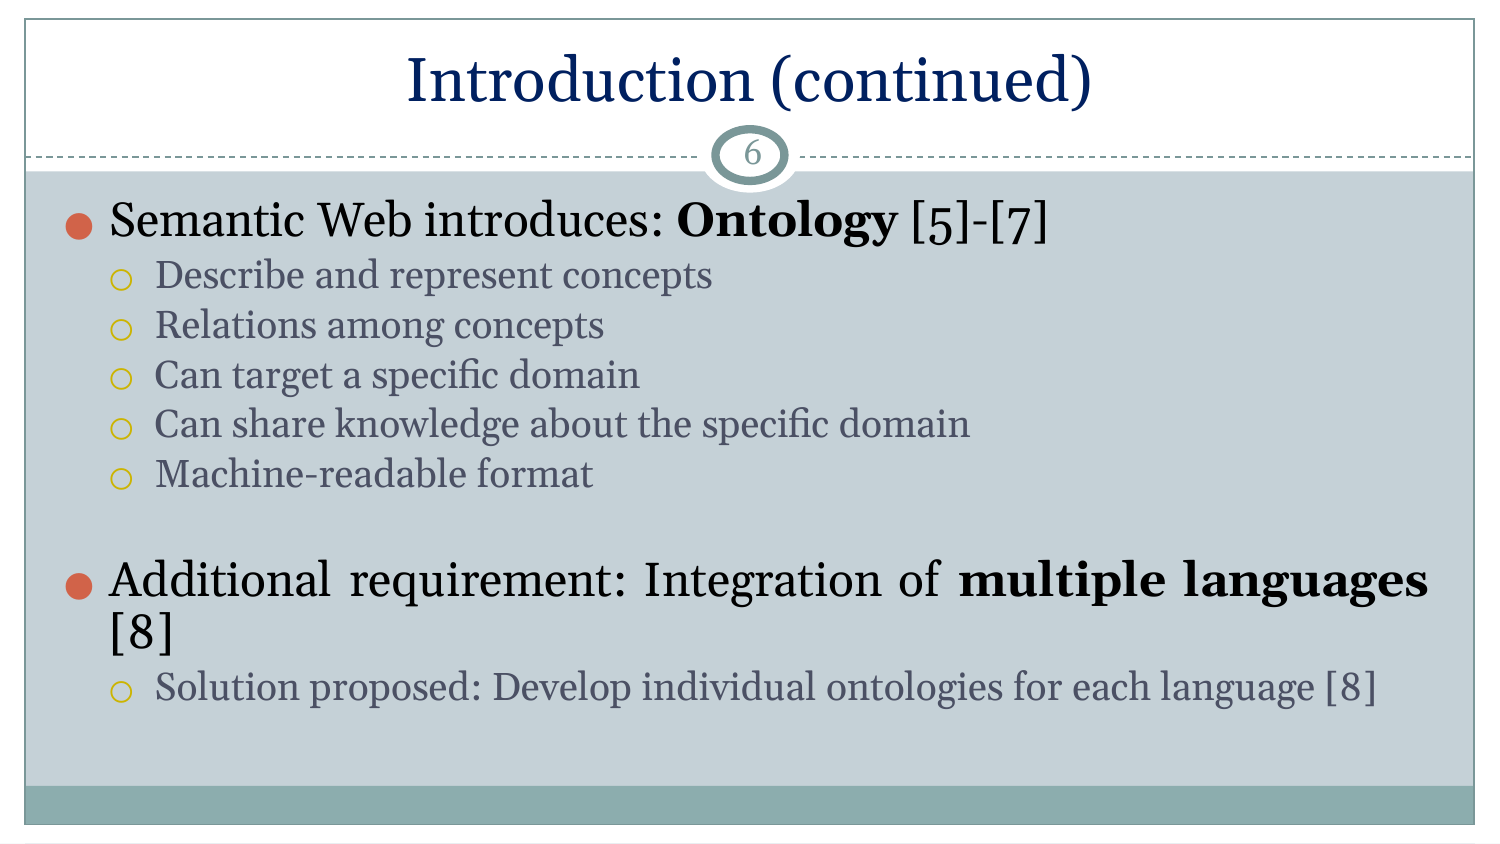

# Introduction (continued)
6
Semantic Web introduces: Ontology [5]-[7]
Describe and represent concepts
Relations among concepts
Can target a specific domain
Can share knowledge about the specific domain
Machine-readable format

Additional requirement: Integration of multiple languages [8]
Solution proposed: Develop individual ontologies for each language [8]